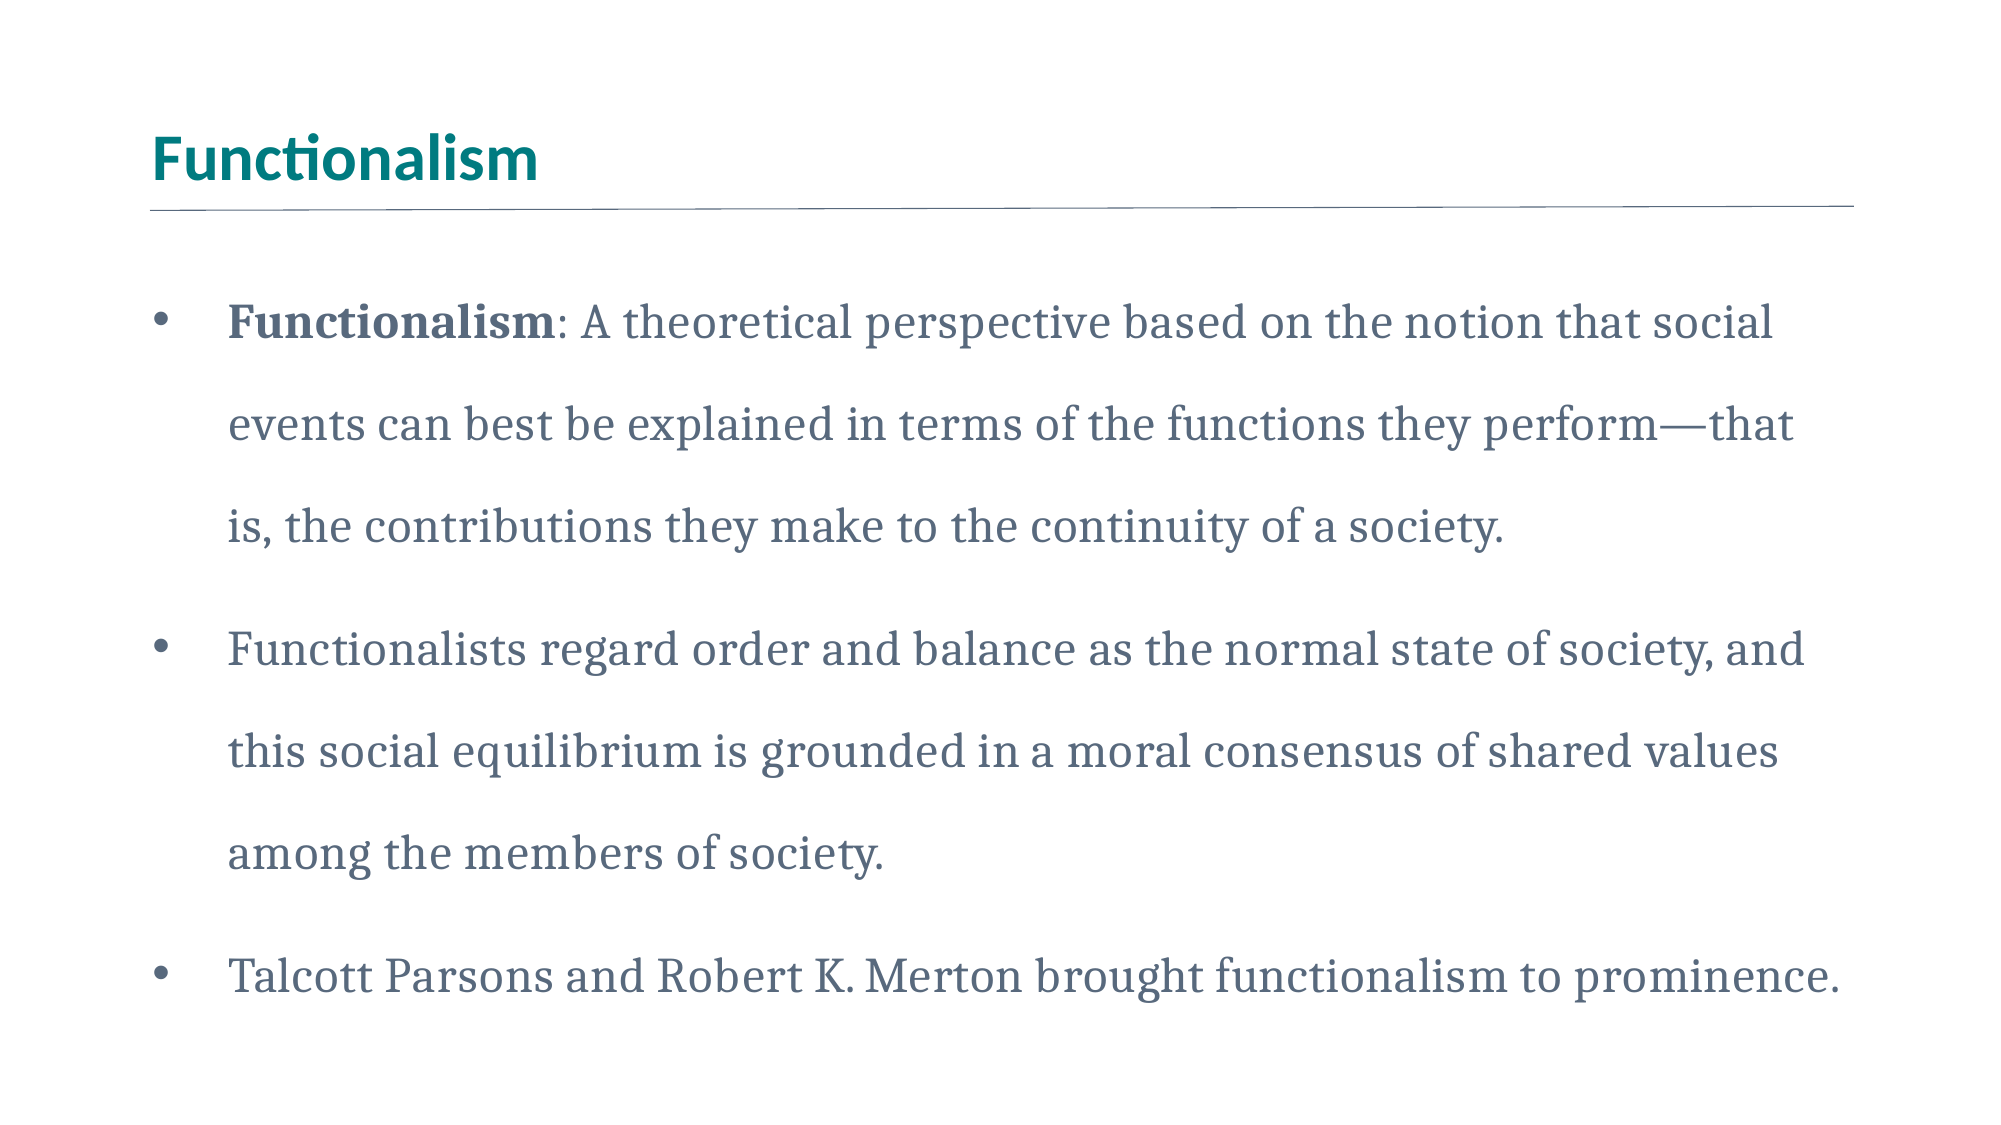

# Functionalism
Functionalism: A theoretical perspective based on the notion that social events can best be explained in terms of the functions they perform—that is, the contributions they make to the continuity of a society.
Functionalists regard order and balance as the normal state of society, and this social equilibrium is grounded in a moral consensus of shared values among the members of society.
Talcott Parsons and Robert K. Merton brought functionalism to prominence.